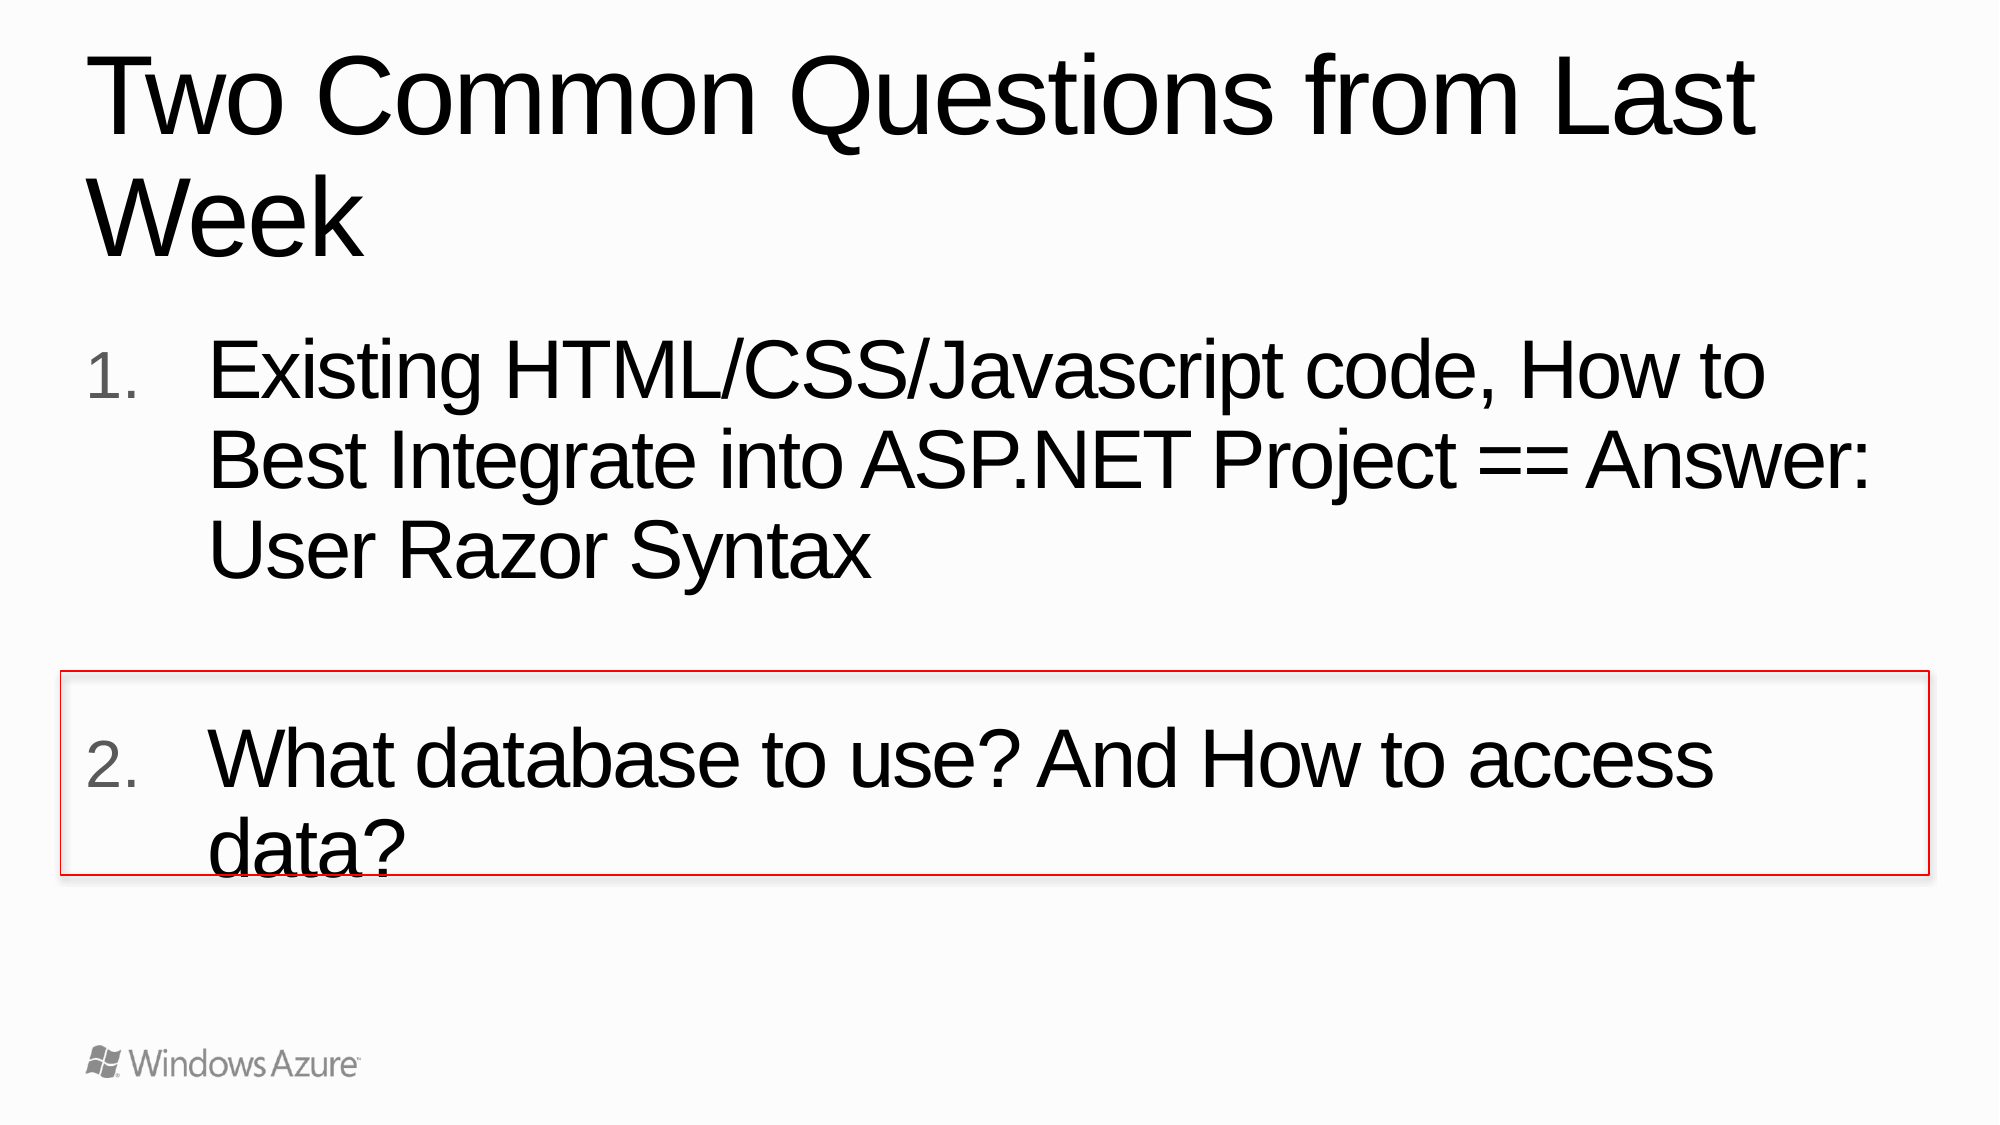

# Two Common Questions from Last Week
Existing HTML/CSS/Javascript code, How to Best Integrate into ASP.NET Project == Answer: User Razor Syntax
What database to use? And How to access data?